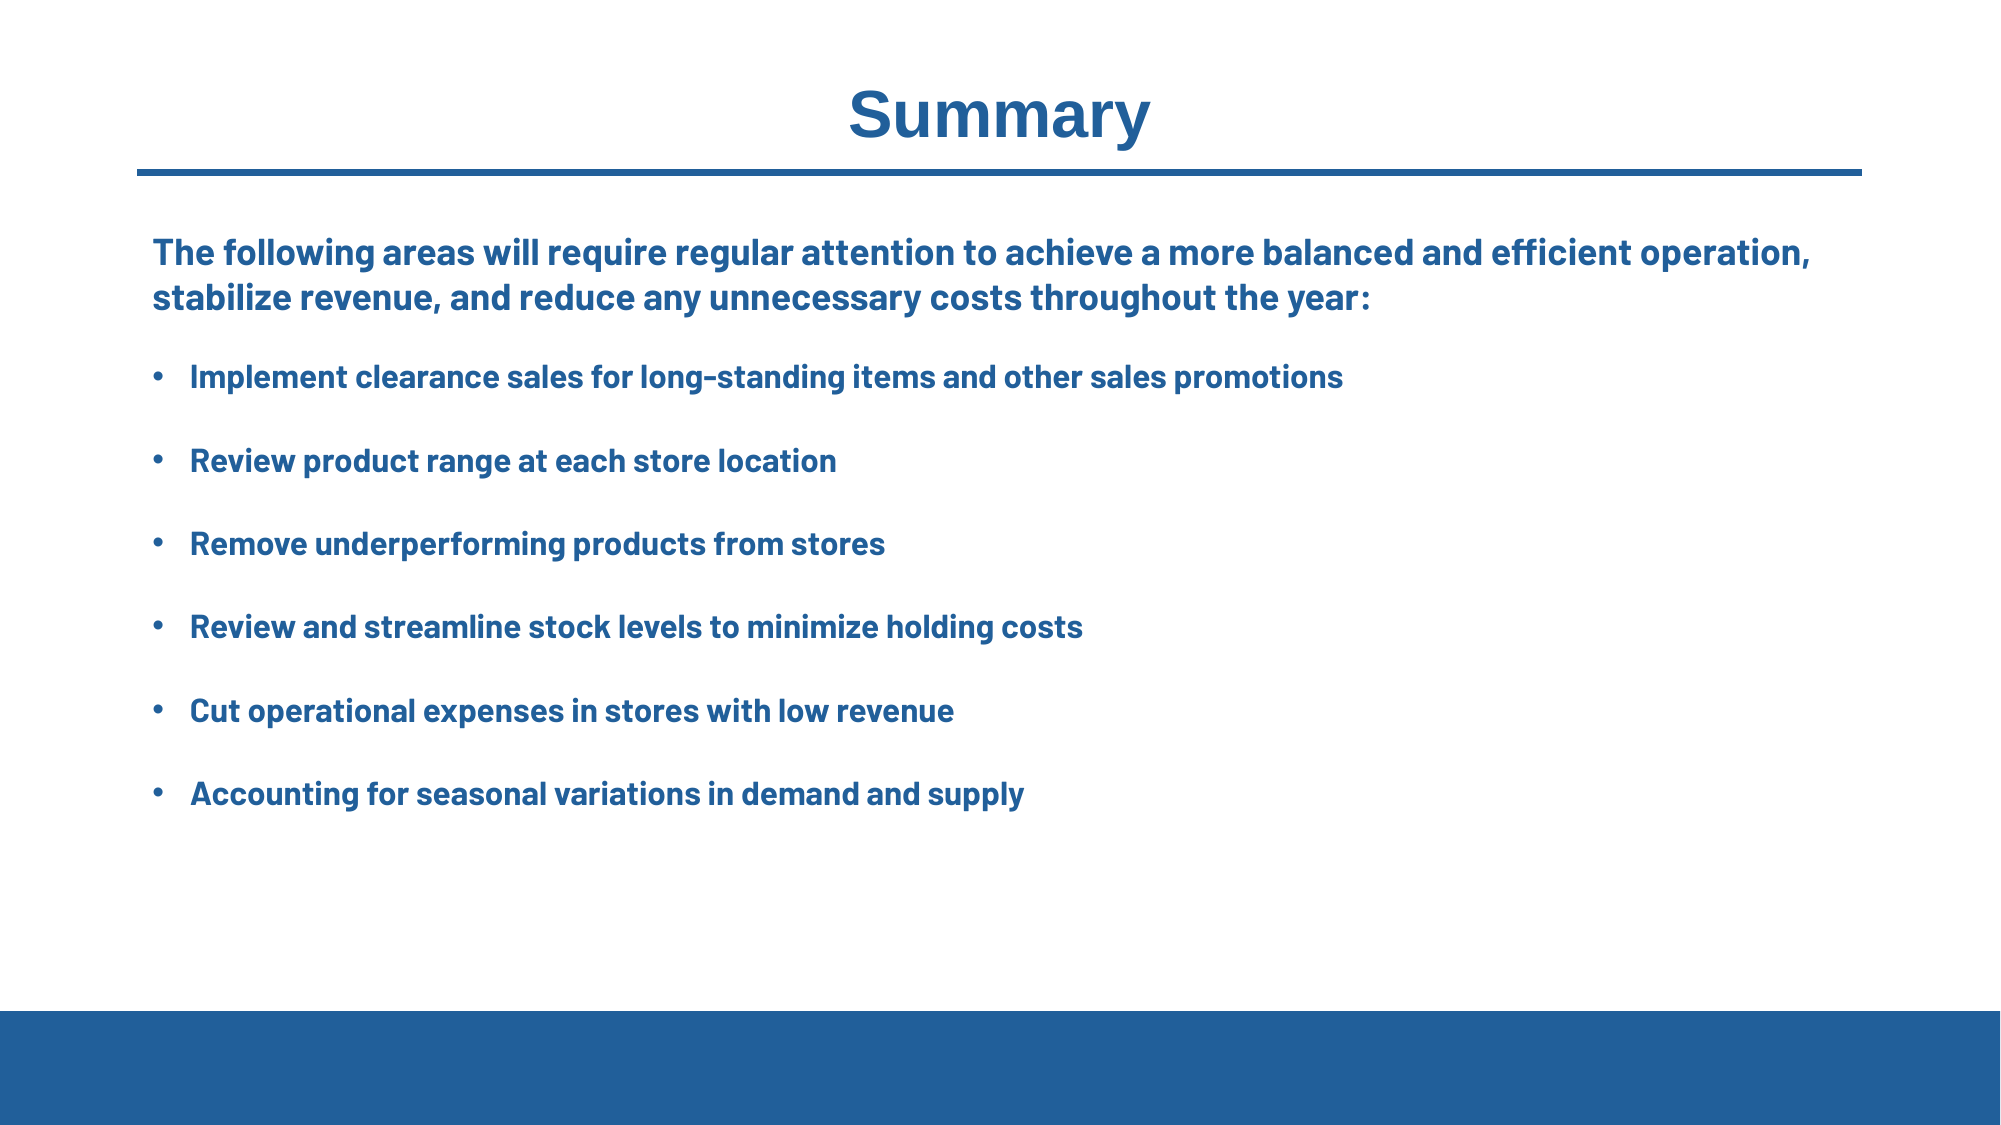

# Summary
The following areas will require regular attention to achieve a more balanced and efficient operation, stabilize revenue, and reduce any unnecessary costs throughout the year:
Implement clearance sales for long-standing items and other sales promotions
Review product range at each store location
Remove underperforming products from stores
Review and streamline stock levels to minimize holding costs
Cut operational expenses in stores with low revenue
Accounting for seasonal variations in demand and supply